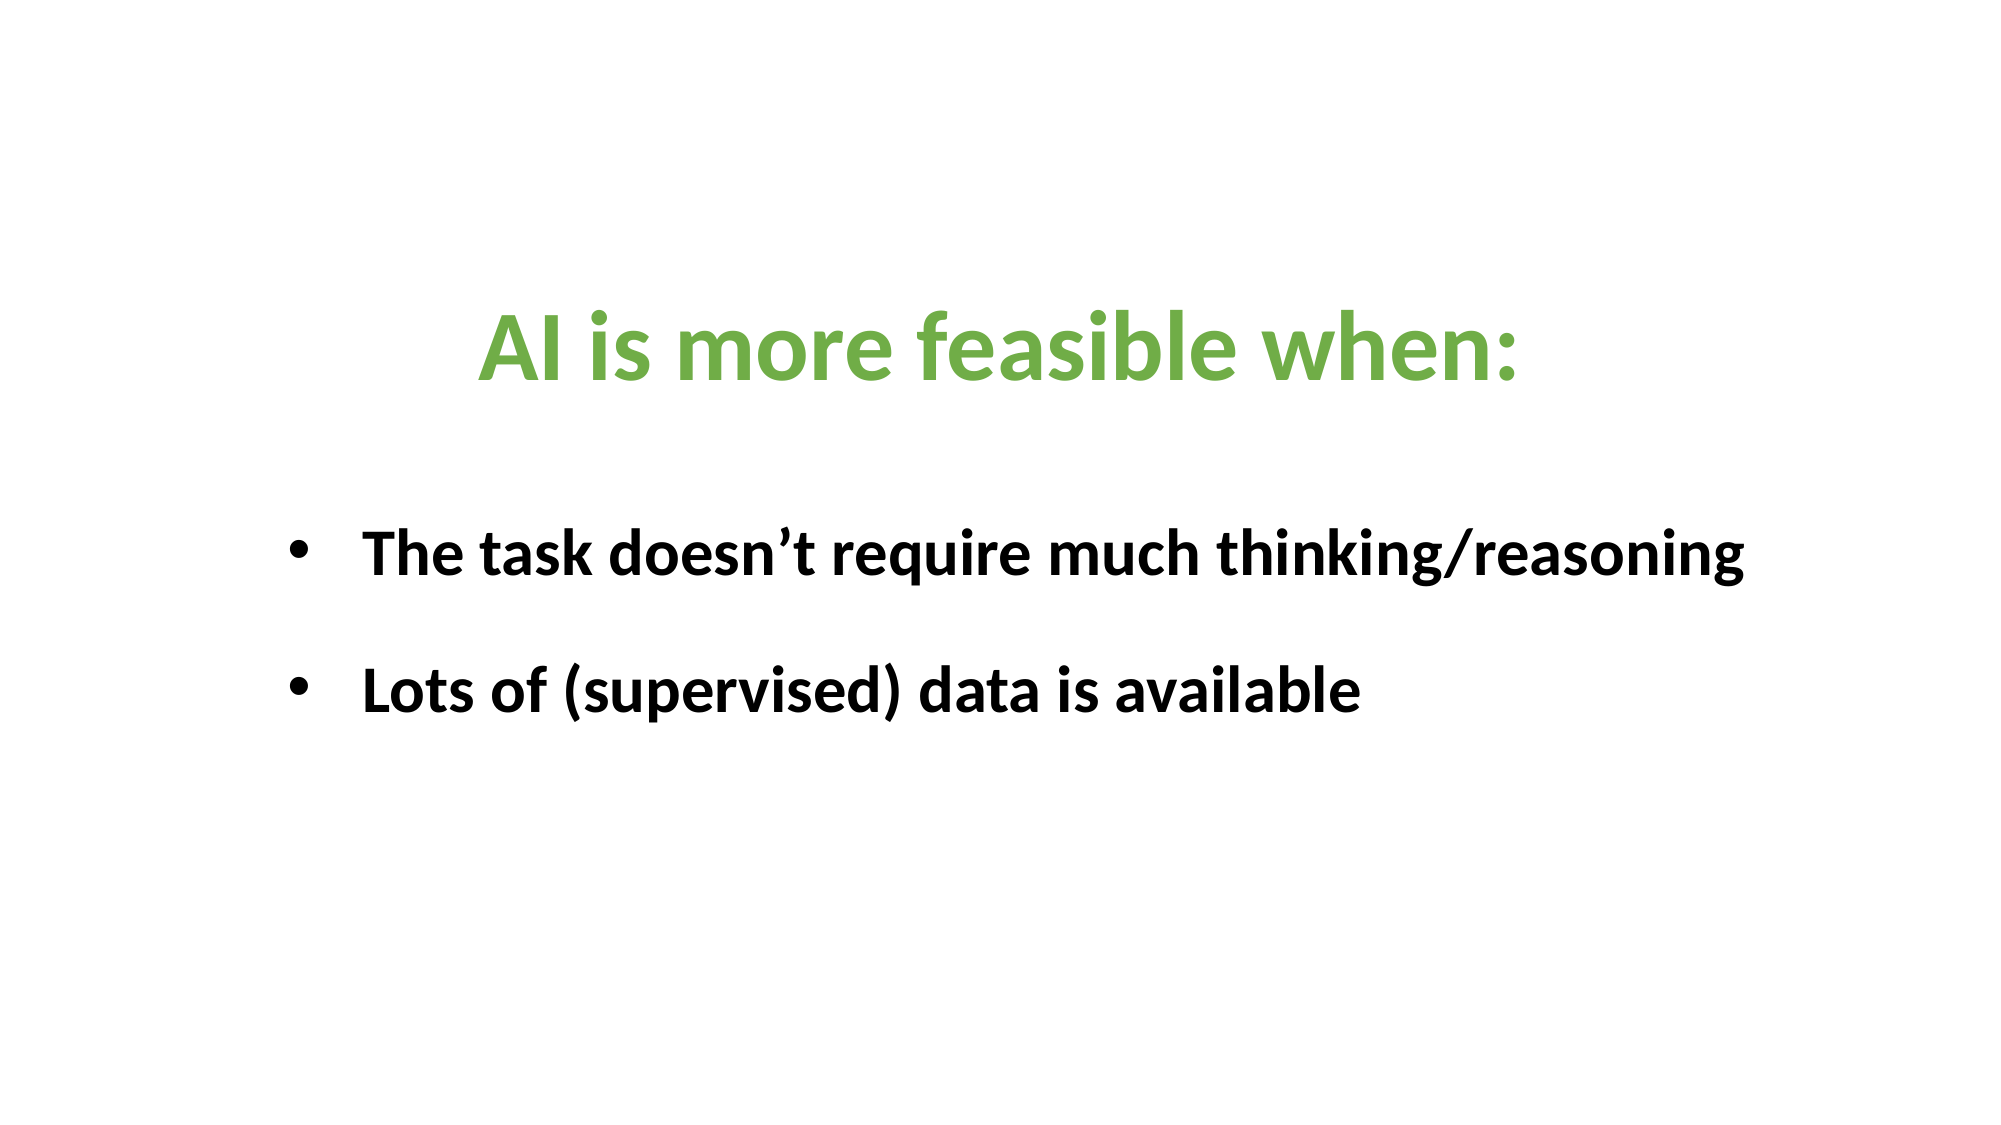

AI is more feasible when:
The task doesn’t require much thinking/reasoning
Lots of (supervised) data is available